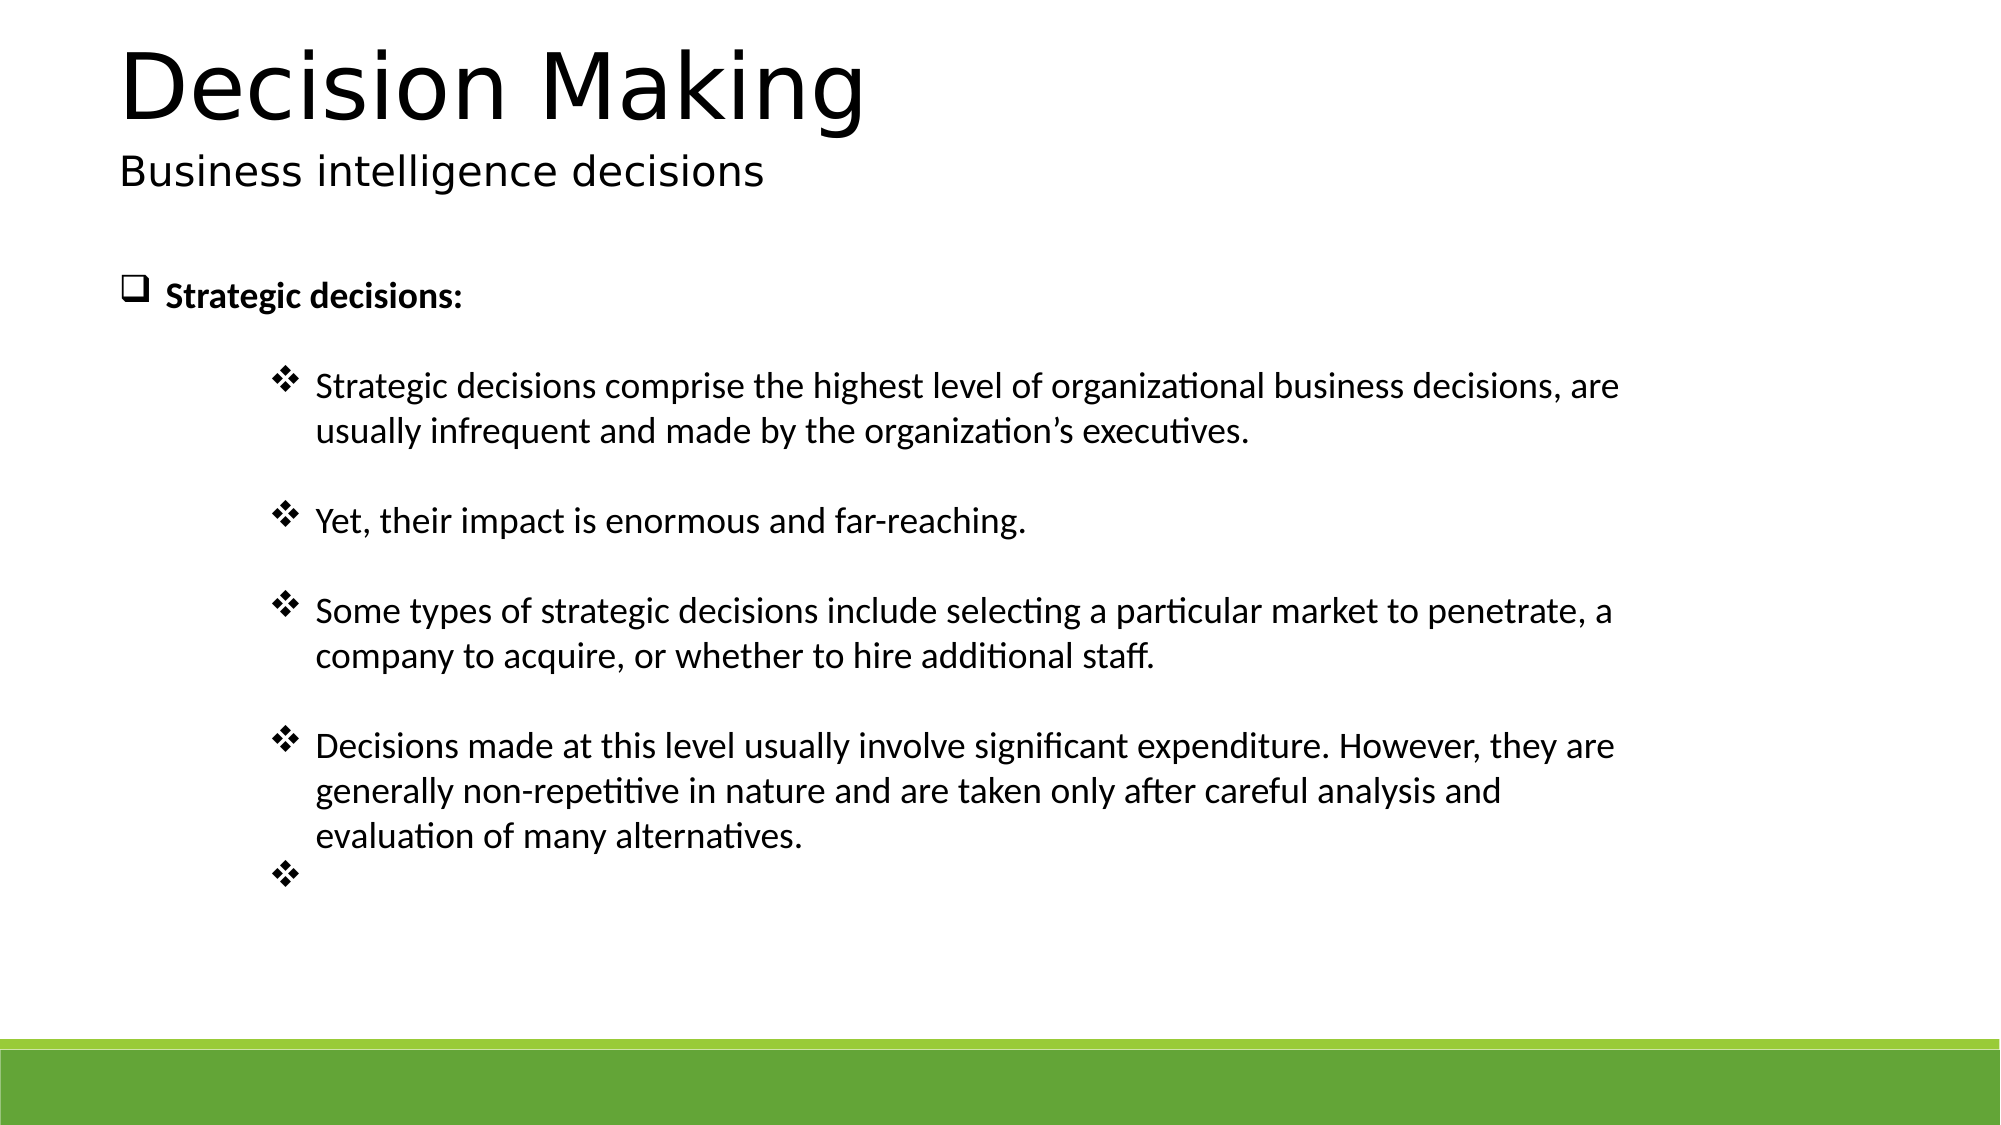

Decision Making
Business intelligence decisions
Strategic decisions:

Strategic decisions comprise the highest level of organizational business decisions, are usually infrequent and made by the organization’s executives.

Yet, their impact is enormous and far-reaching.

Some types of strategic decisions include selecting a particular market to penetrate, a company to acquire, or whether to hire additional staff.

Decisions made at this level usually involve significant expenditure. However, they are generally non-repetitive in nature and are taken only after careful analysis and evaluation of many alternatives.